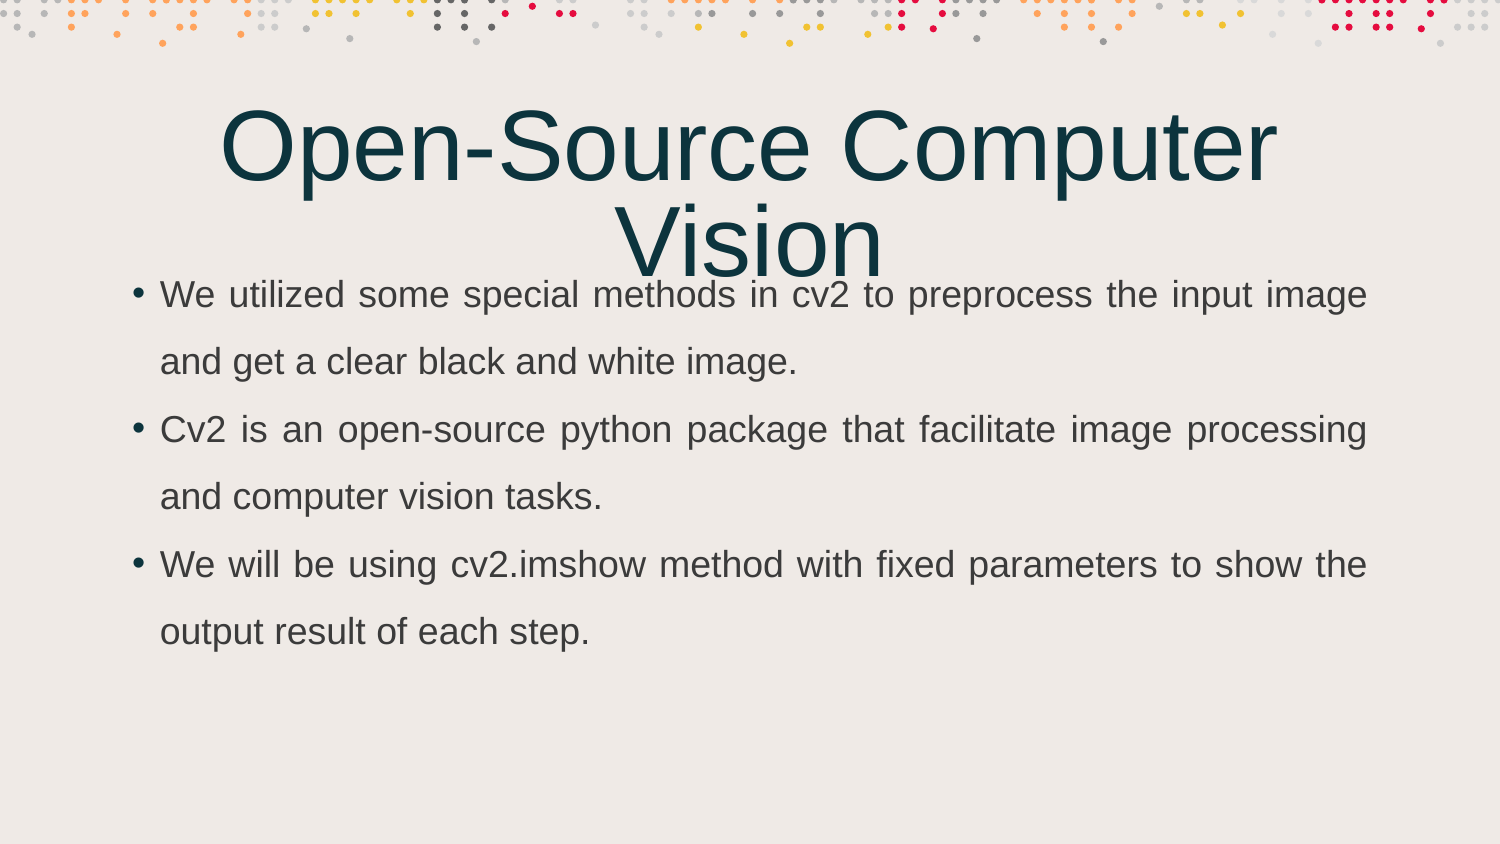

# Open-Source Computer Vision
We utilized some special methods in cv2 to preprocess the input image and get a clear black and white image.
Cv2 is an open-source python package that facilitate image processing and computer vision tasks.
We will be using cv2.imshow method with fixed parameters to show the output result of each step.